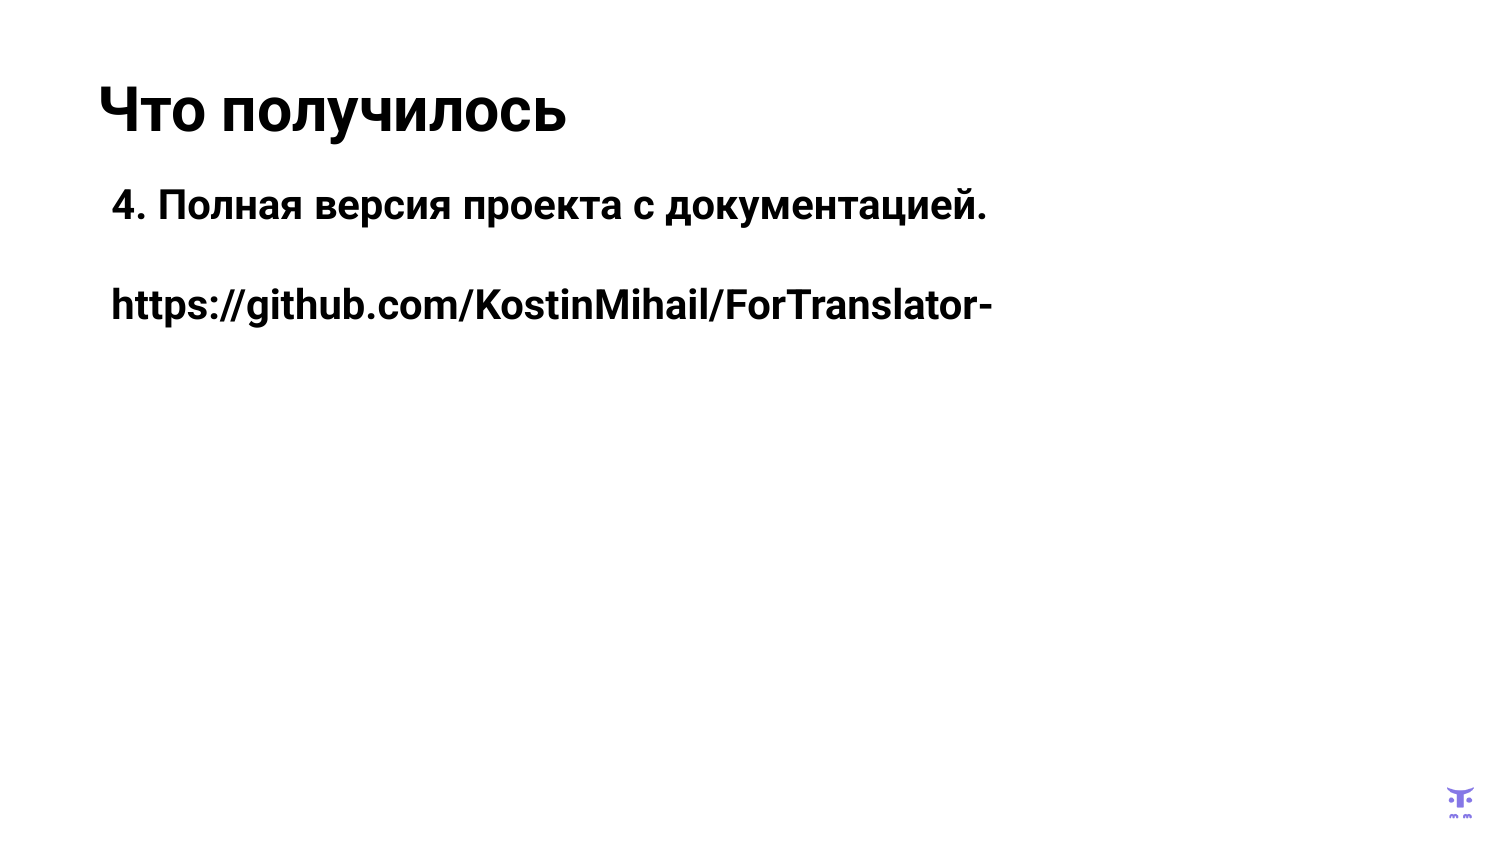

# Что получилось
4. Полная версия проекта с документацией.

https://github.com/KostinMihail/ForTranslator-